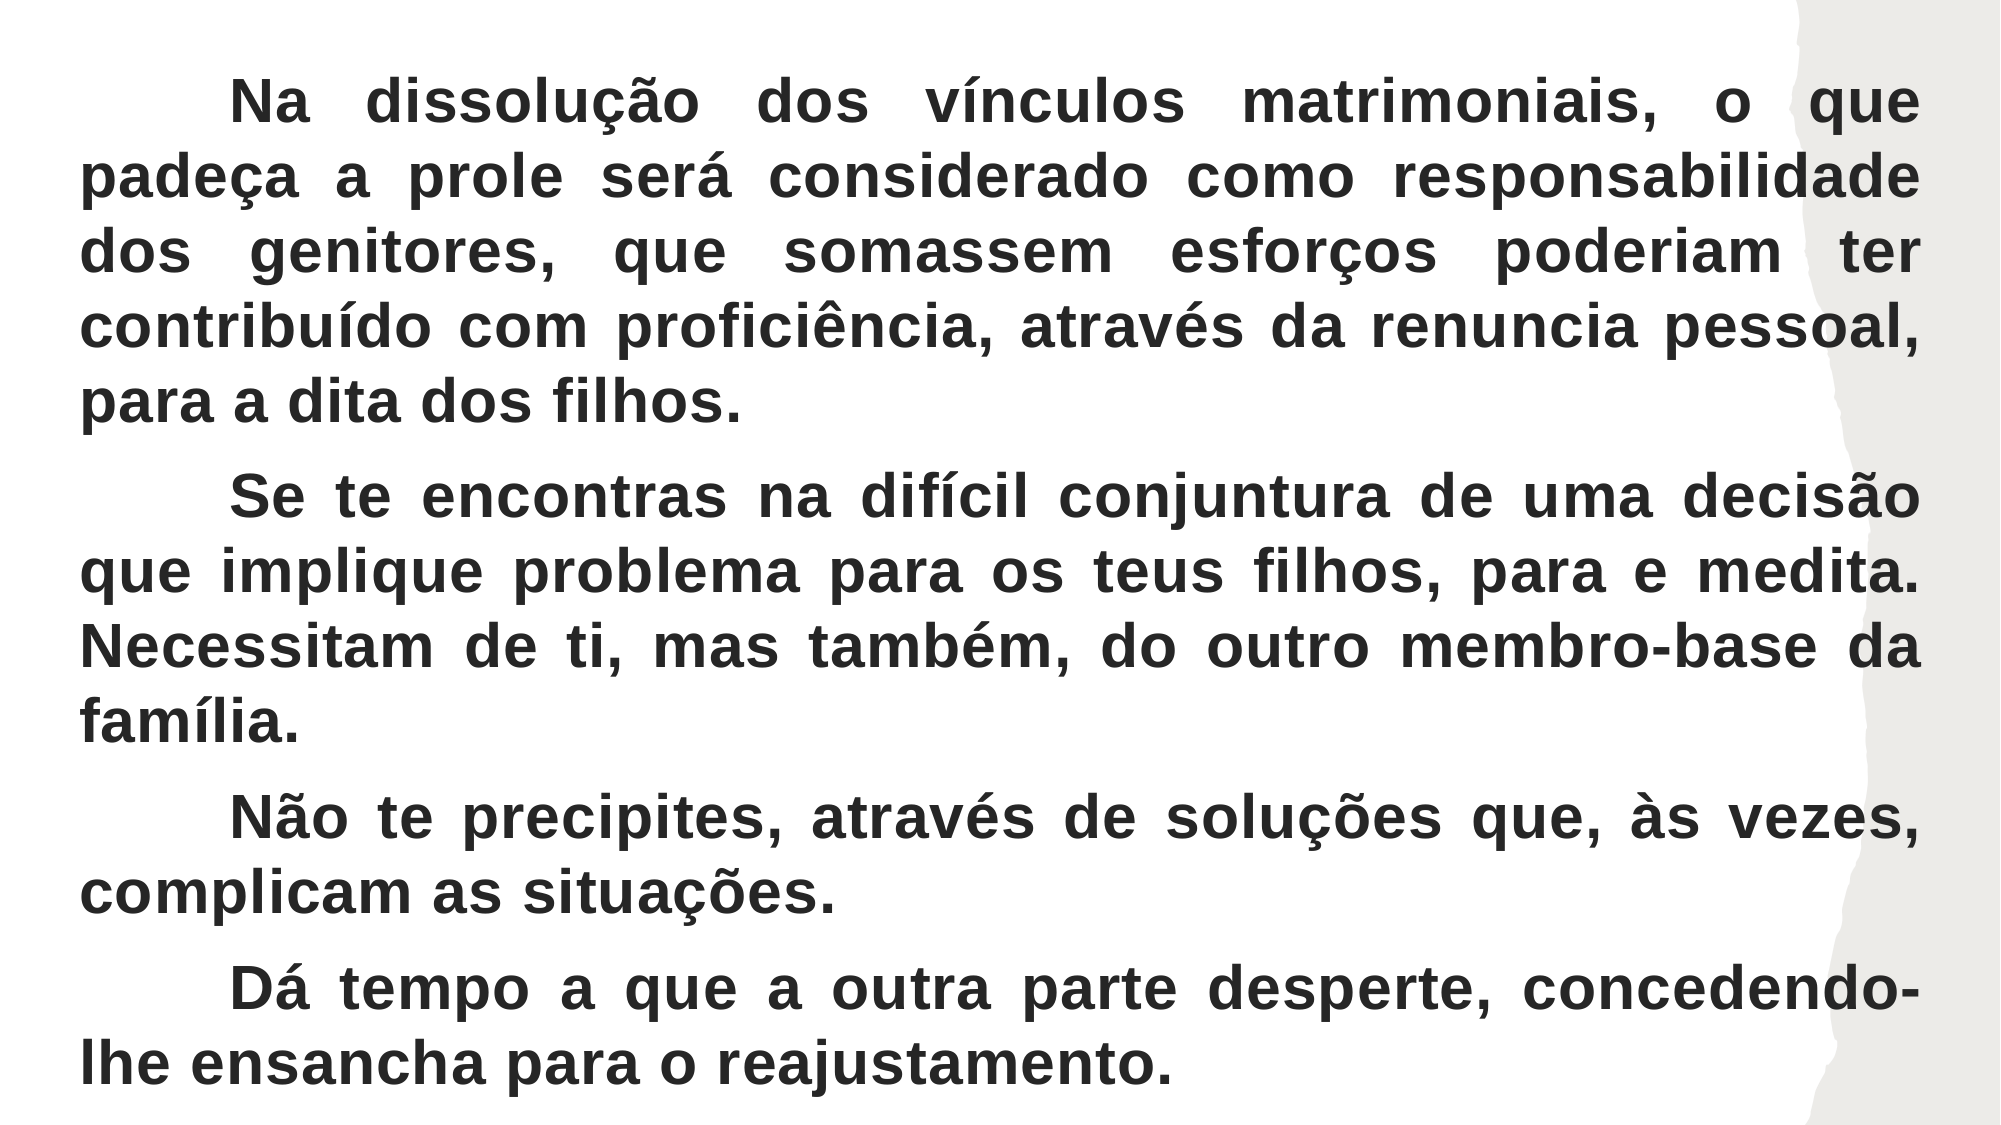

Na dissolução dos vínculos matrimoniais, o que padeça a prole será considerado como responsabilidade dos genitores, que somassem esforços poderiam ter contribuído com proficiência, através da renuncia pessoal, para a dita dos filhos.
	Se te encontras na difícil conjuntura de uma decisão que implique problema para os teus filhos, para e medita. Necessitam de ti, mas também, do outro membro-base da família.
	Não te precipites, através de soluções que, às vezes, complicam as situações.
	Dá tempo a que a outra parte desperte, concedendo-lhe ensancha para o reajustamento.
	De tua parte, permanece no posto.